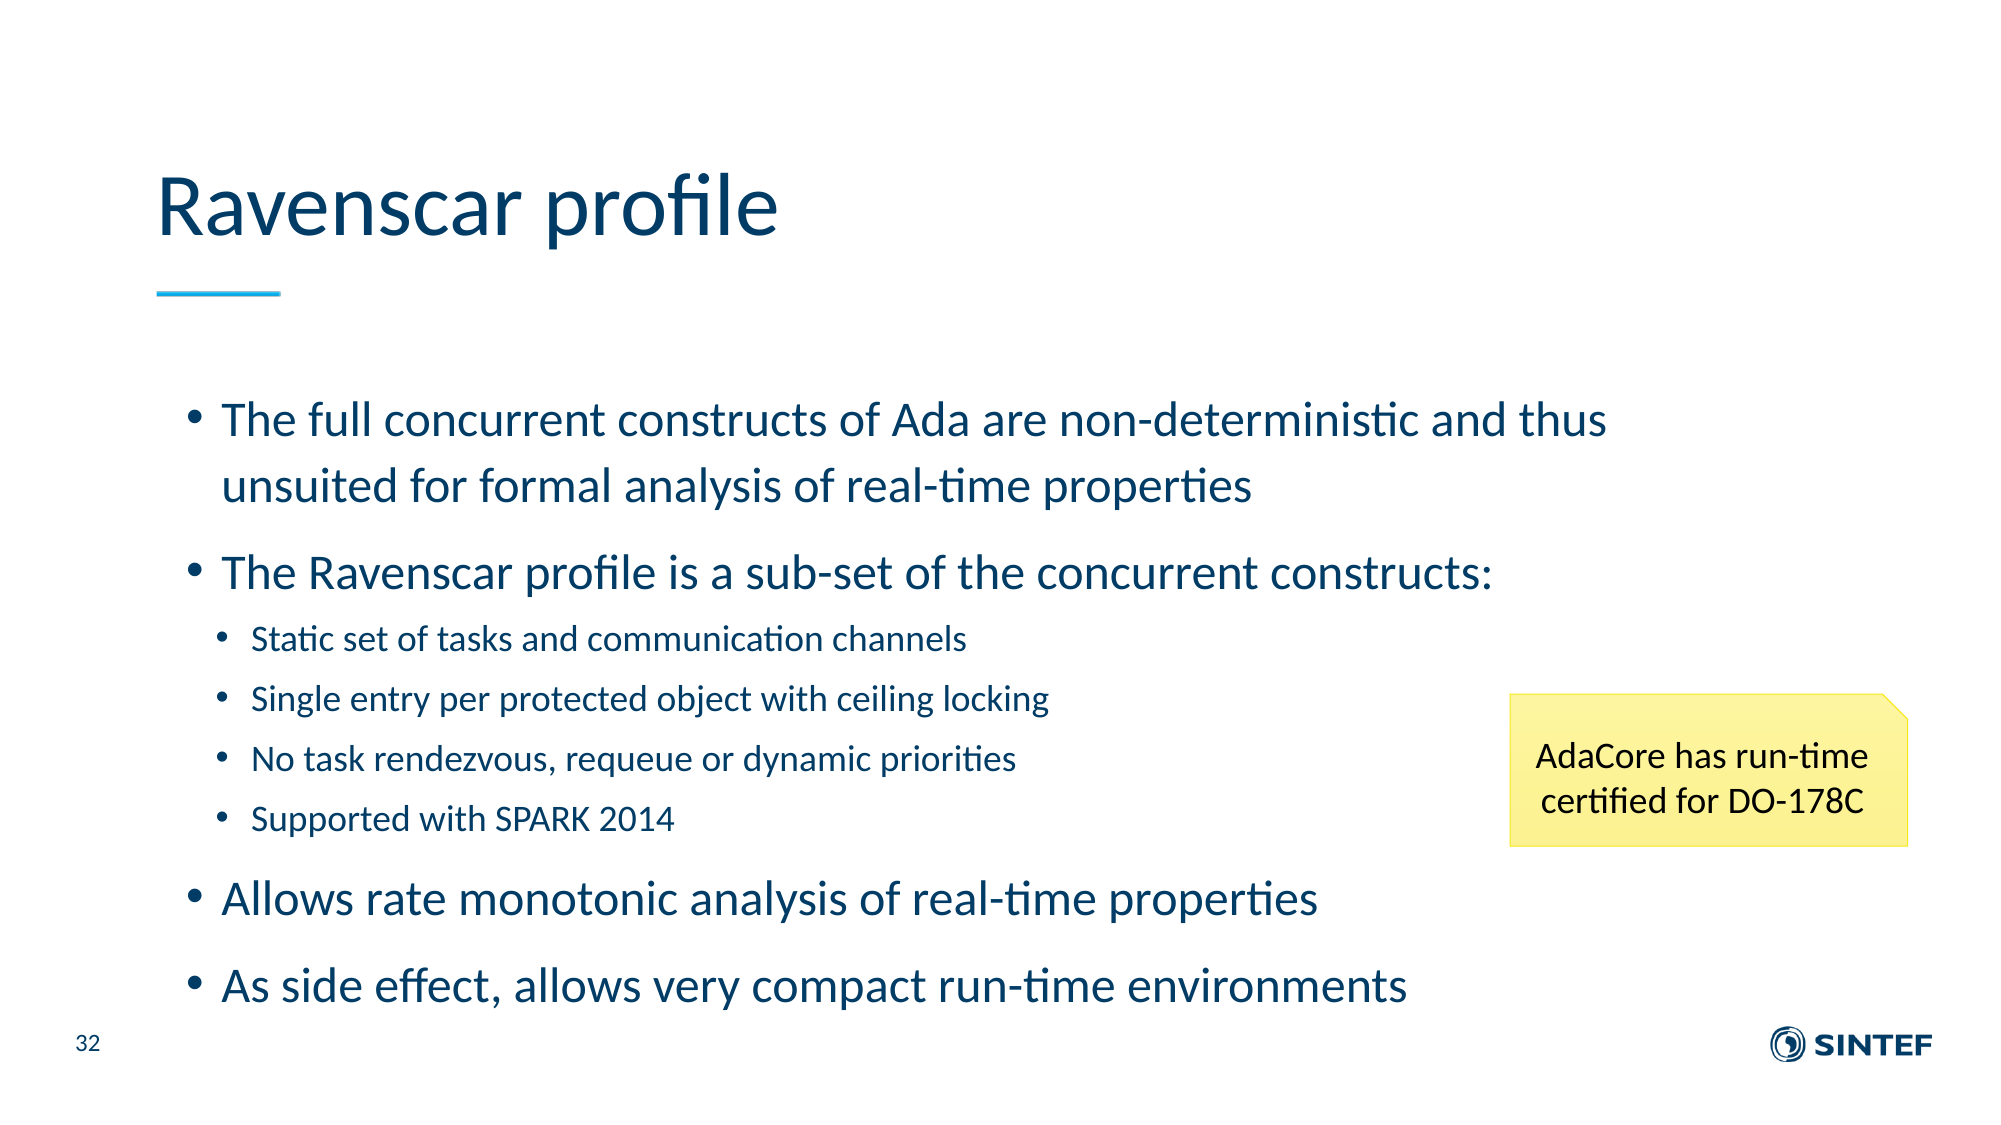

# Ravenscar profile
The full concurrent constructs of Ada are non-deterministic and thus unsuited for formal analysis of real-time properties
The Ravenscar profile is a sub-set of the concurrent constructs:
Static set of tasks and communication channels
Single entry per protected object with ceiling locking
No task rendezvous, requeue or dynamic priorities
Supported with SPARK 2014
Allows rate monotonic analysis of real-time properties
As side effect, allows very compact run-time environments

AdaCore has run-time certified for DO-178C
32